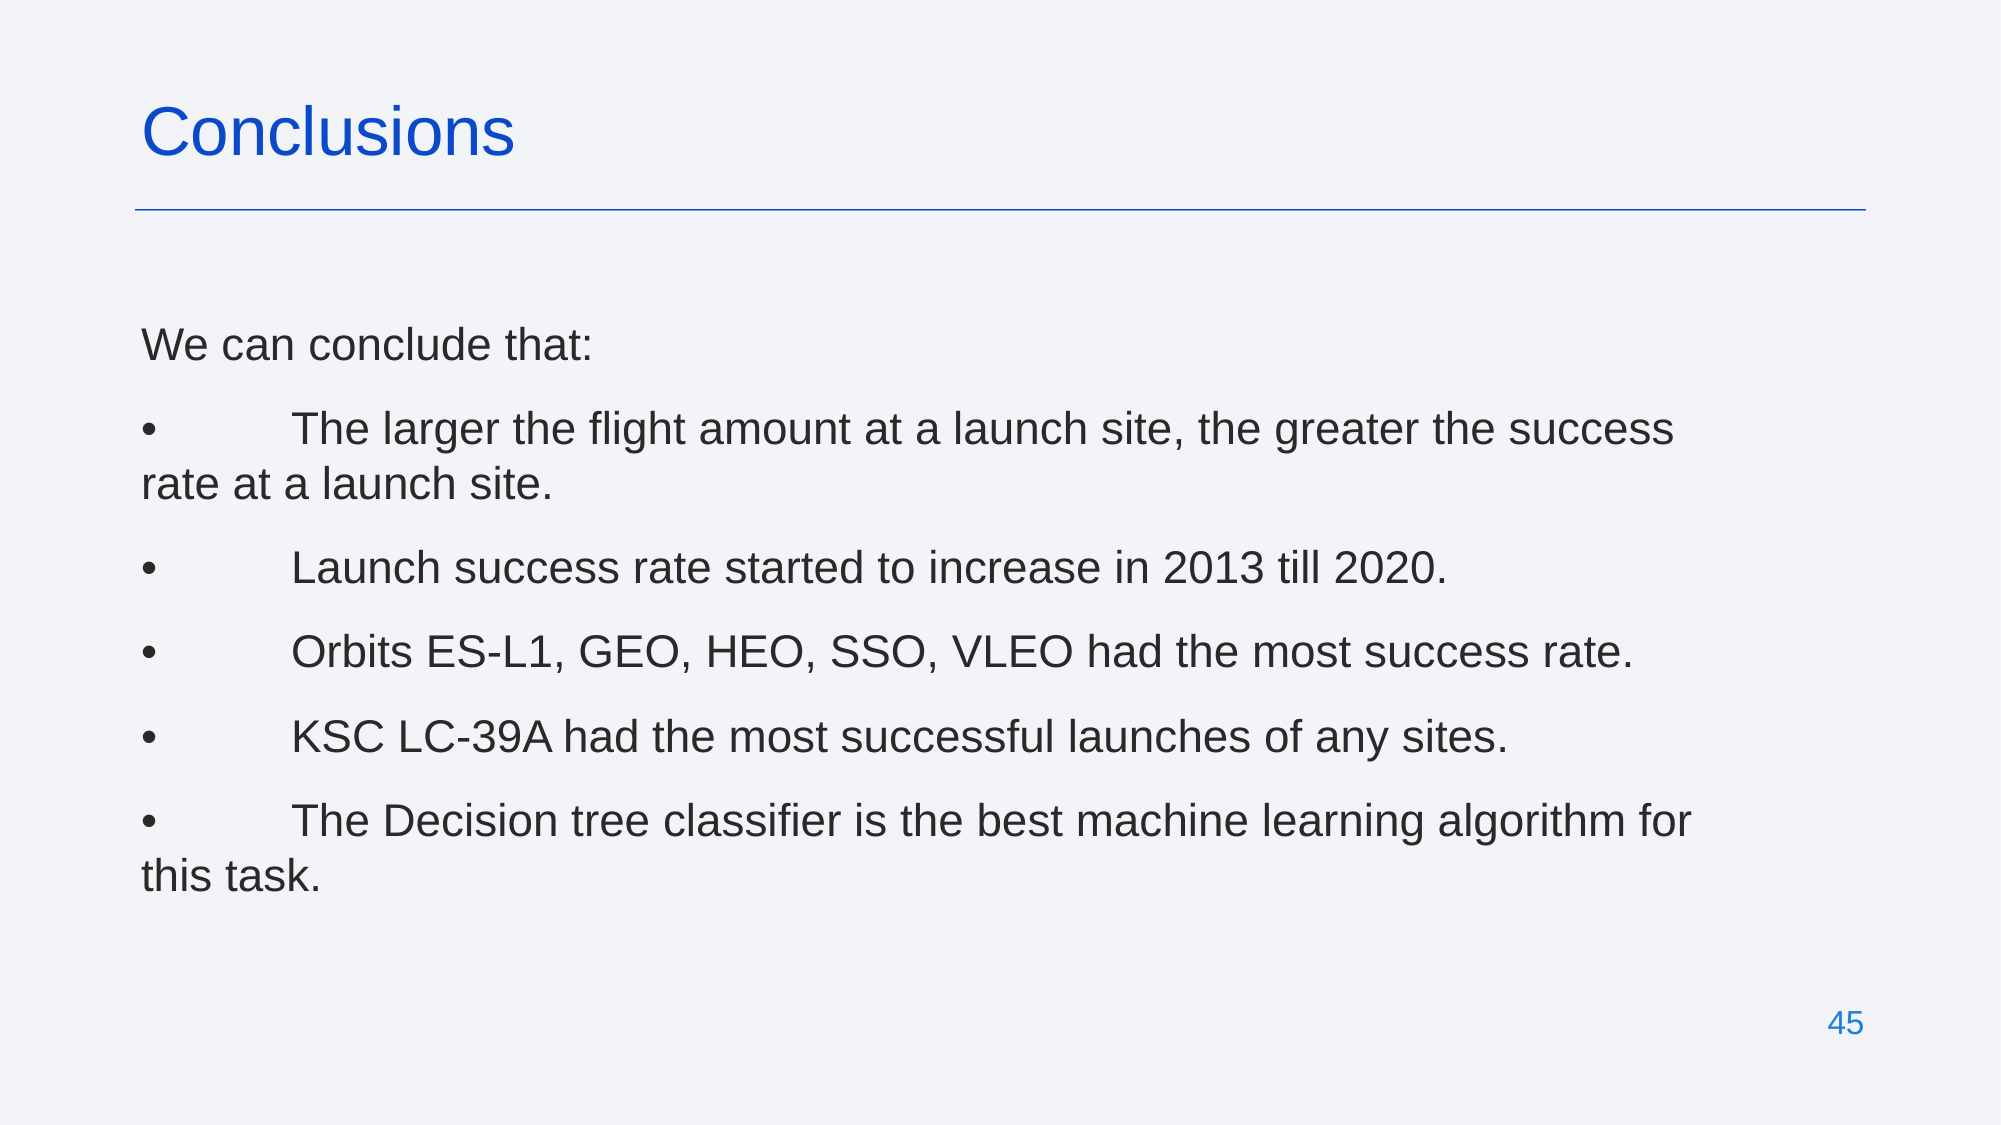

Conclusions
We can conclude that:
•	The larger the flight amount at a launch site, the greater the success rate at a launch site.
•	Launch success rate started to increase in 2013 till 2020.
•	Orbits ES-L1, GEO, HEO, SSO, VLEO had the most success rate.
•	KSC LC-39A had the most successful launches of any sites.
•	The Decision tree classifier is the best machine learning algorithm for this task.
45